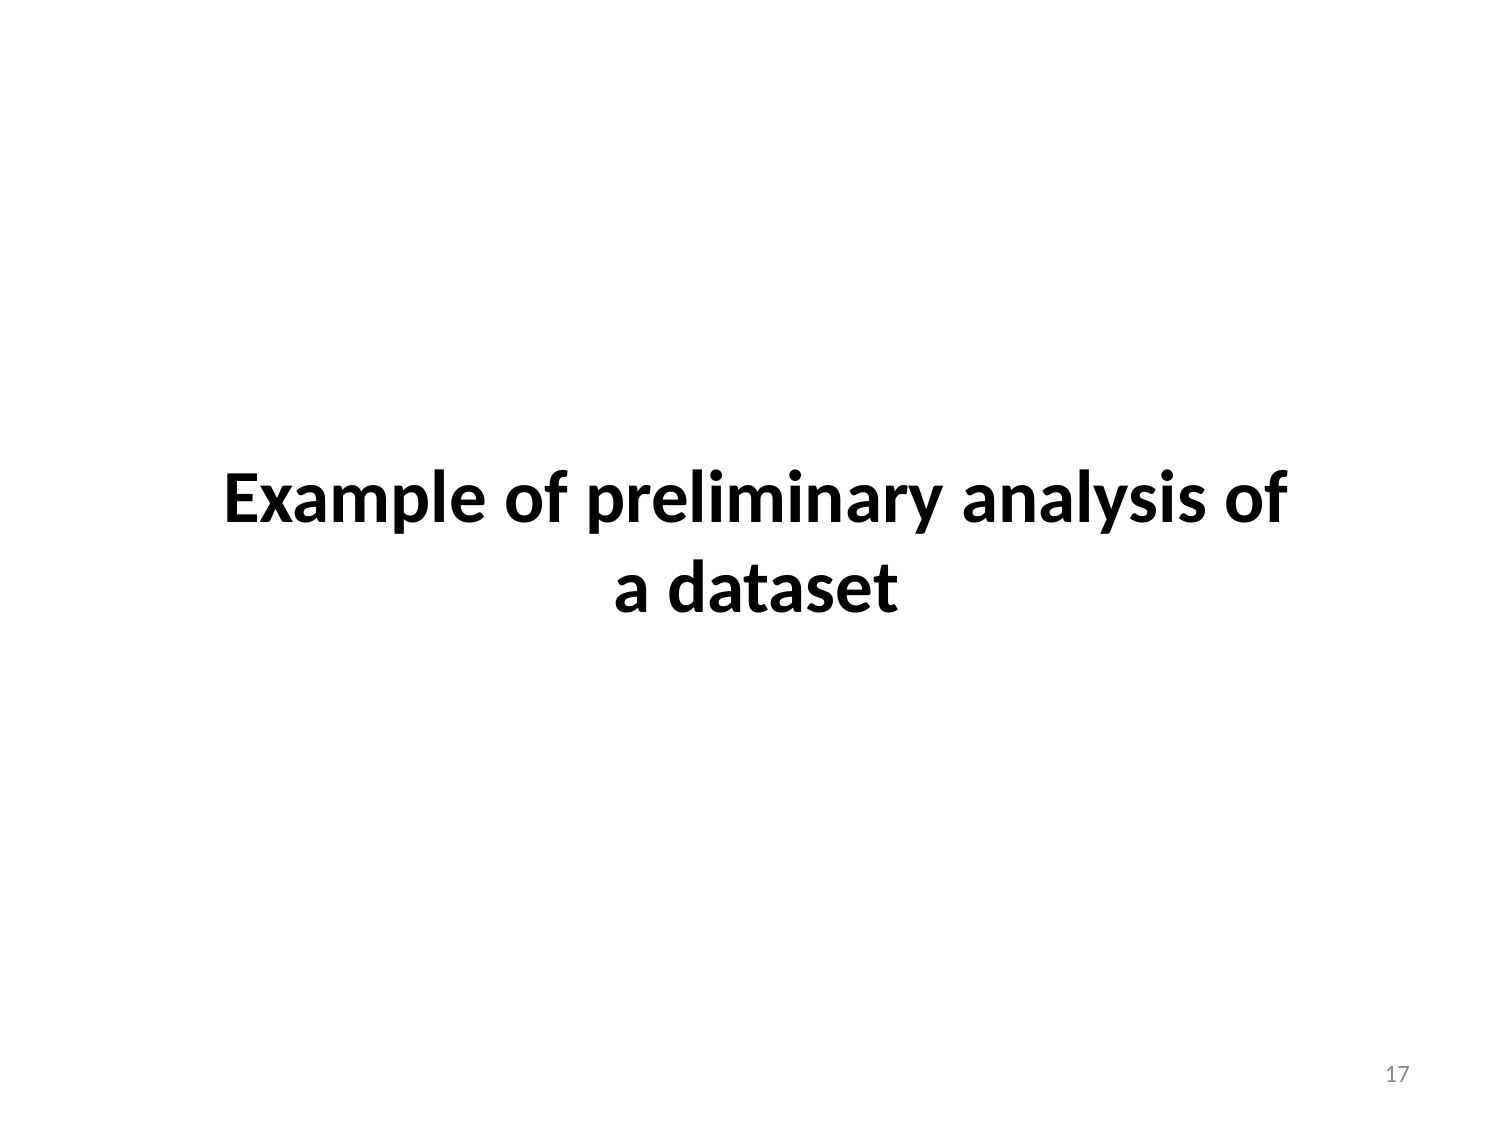

Example of preliminary analysis of a dataset
17